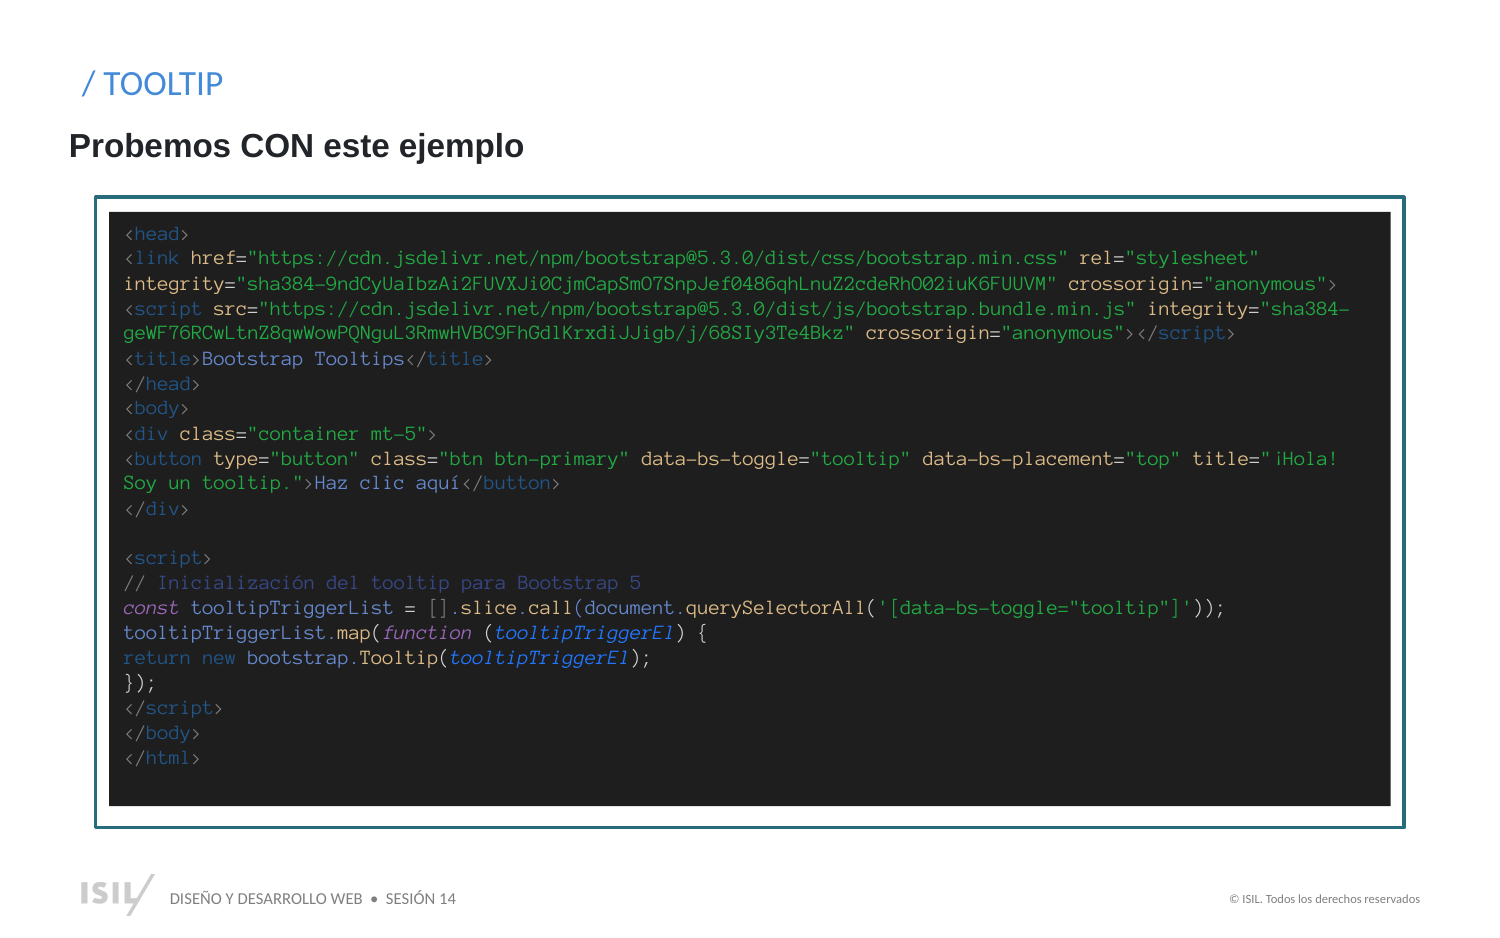

/ TOOLTIP
Probemos CON este ejemplo
V
<head>
<link href="https://cdn.jsdelivr.net/npm/bootstrap@5.3.0/dist/css/bootstrap.min.css" rel="stylesheet" integrity="sha384-9ndCyUaIbzAi2FUVXJi0CjmCapSmO7SnpJef0486qhLnuZ2cdeRhO02iuK6FUUVM" crossorigin="anonymous">
<script src="https://cdn.jsdelivr.net/npm/bootstrap@5.3.0/dist/js/bootstrap.bundle.min.js" integrity="sha384-geWF76RCwLtnZ8qwWowPQNguL3RmwHVBC9FhGdlKrxdiJJigb/j/68SIy3Te4Bkz" crossorigin="anonymous"></script>
<title>Bootstrap Tooltips</title>
</head>
<body>
<div class="container mt-5">
<button type="button" class="btn btn-primary" data-bs-toggle="tooltip" data-bs-placement="top" title="¡Hola! Soy un tooltip.">Haz clic aquí</button>
</div>
<script>
// Inicialización del tooltip para Bootstrap 5
const tooltipTriggerList = [].slice.call(document.querySelectorAll('[data-bs-toggle="tooltip"]'));
tooltipTriggerList.map(function (tooltipTriggerEl) {
return new bootstrap.Tooltip(tooltipTriggerEl);
});
</script>
</body>
</html>